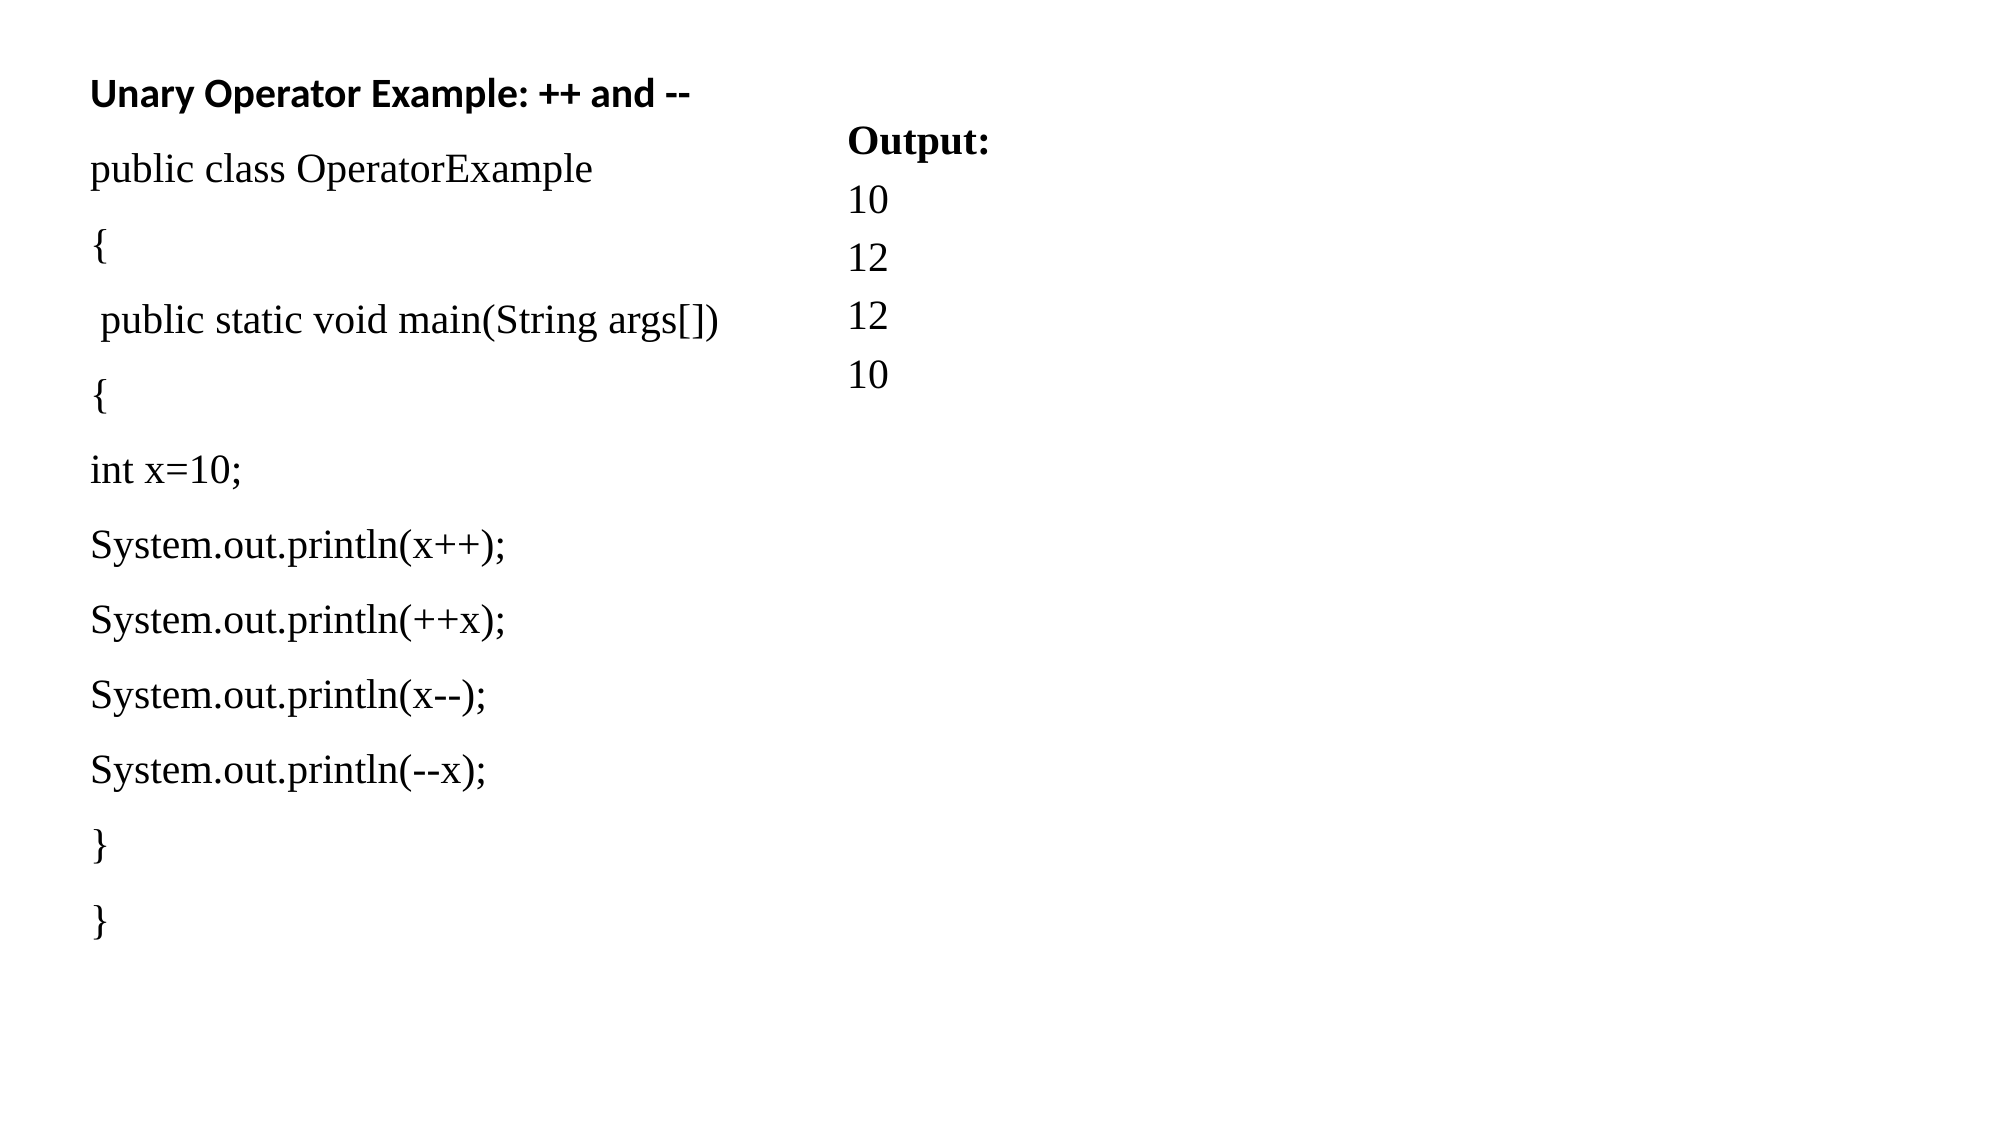

Unary Operator Example: ++ and --
public class OperatorExample
{
 public static void main(String args[])
{
int x=10;
System.out.println(x++);
System.out.println(++x);
System.out.println(x--);
System.out.println(--x);
}
}

Output:
10
12
12
10